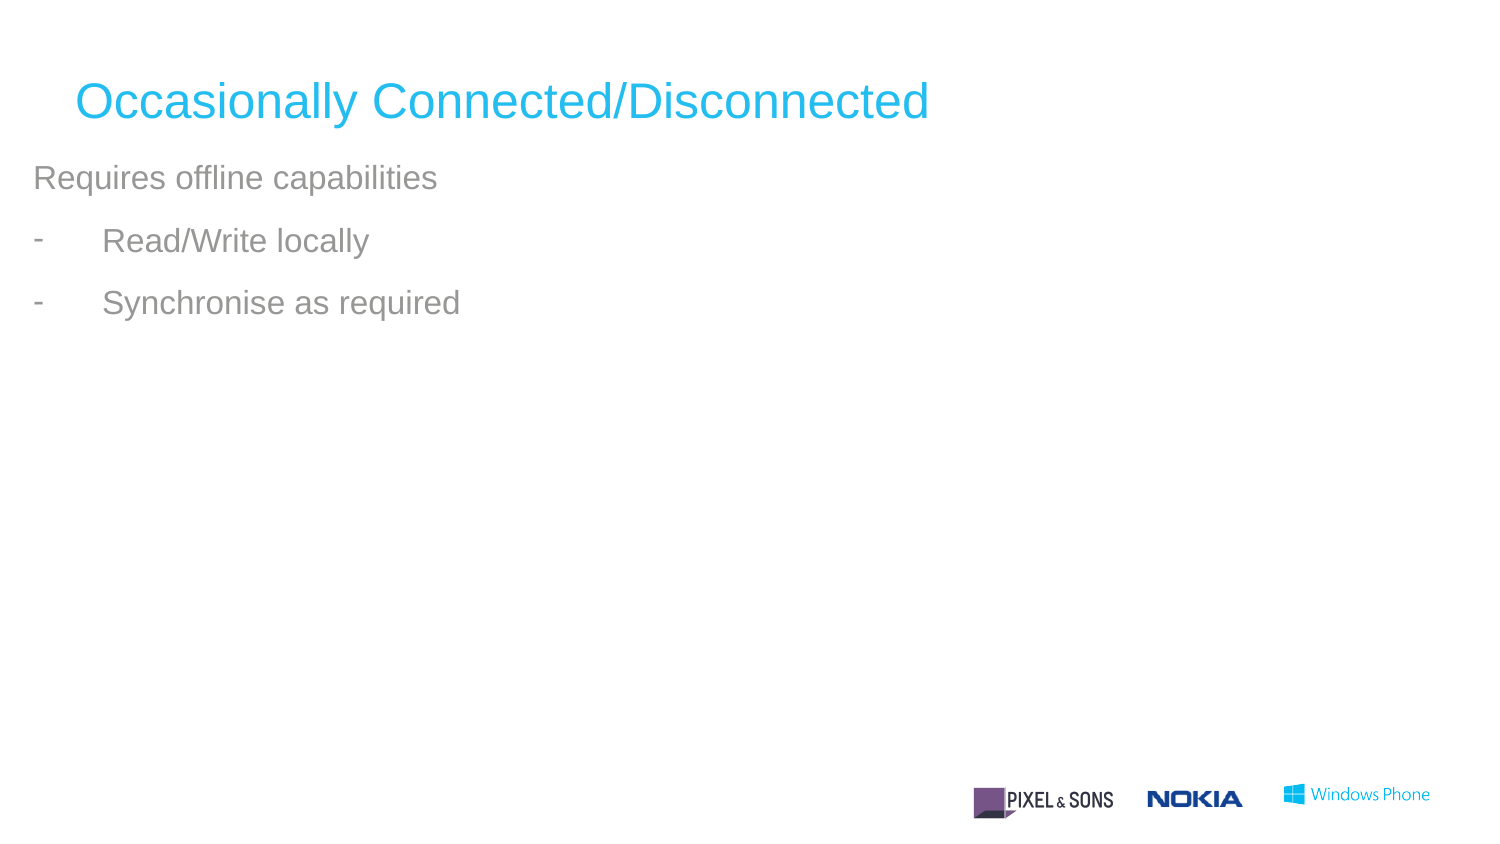

# Occasionally Connected/Disconnected
Requires offline capabilities
Read/Write locally
Synchronise as required